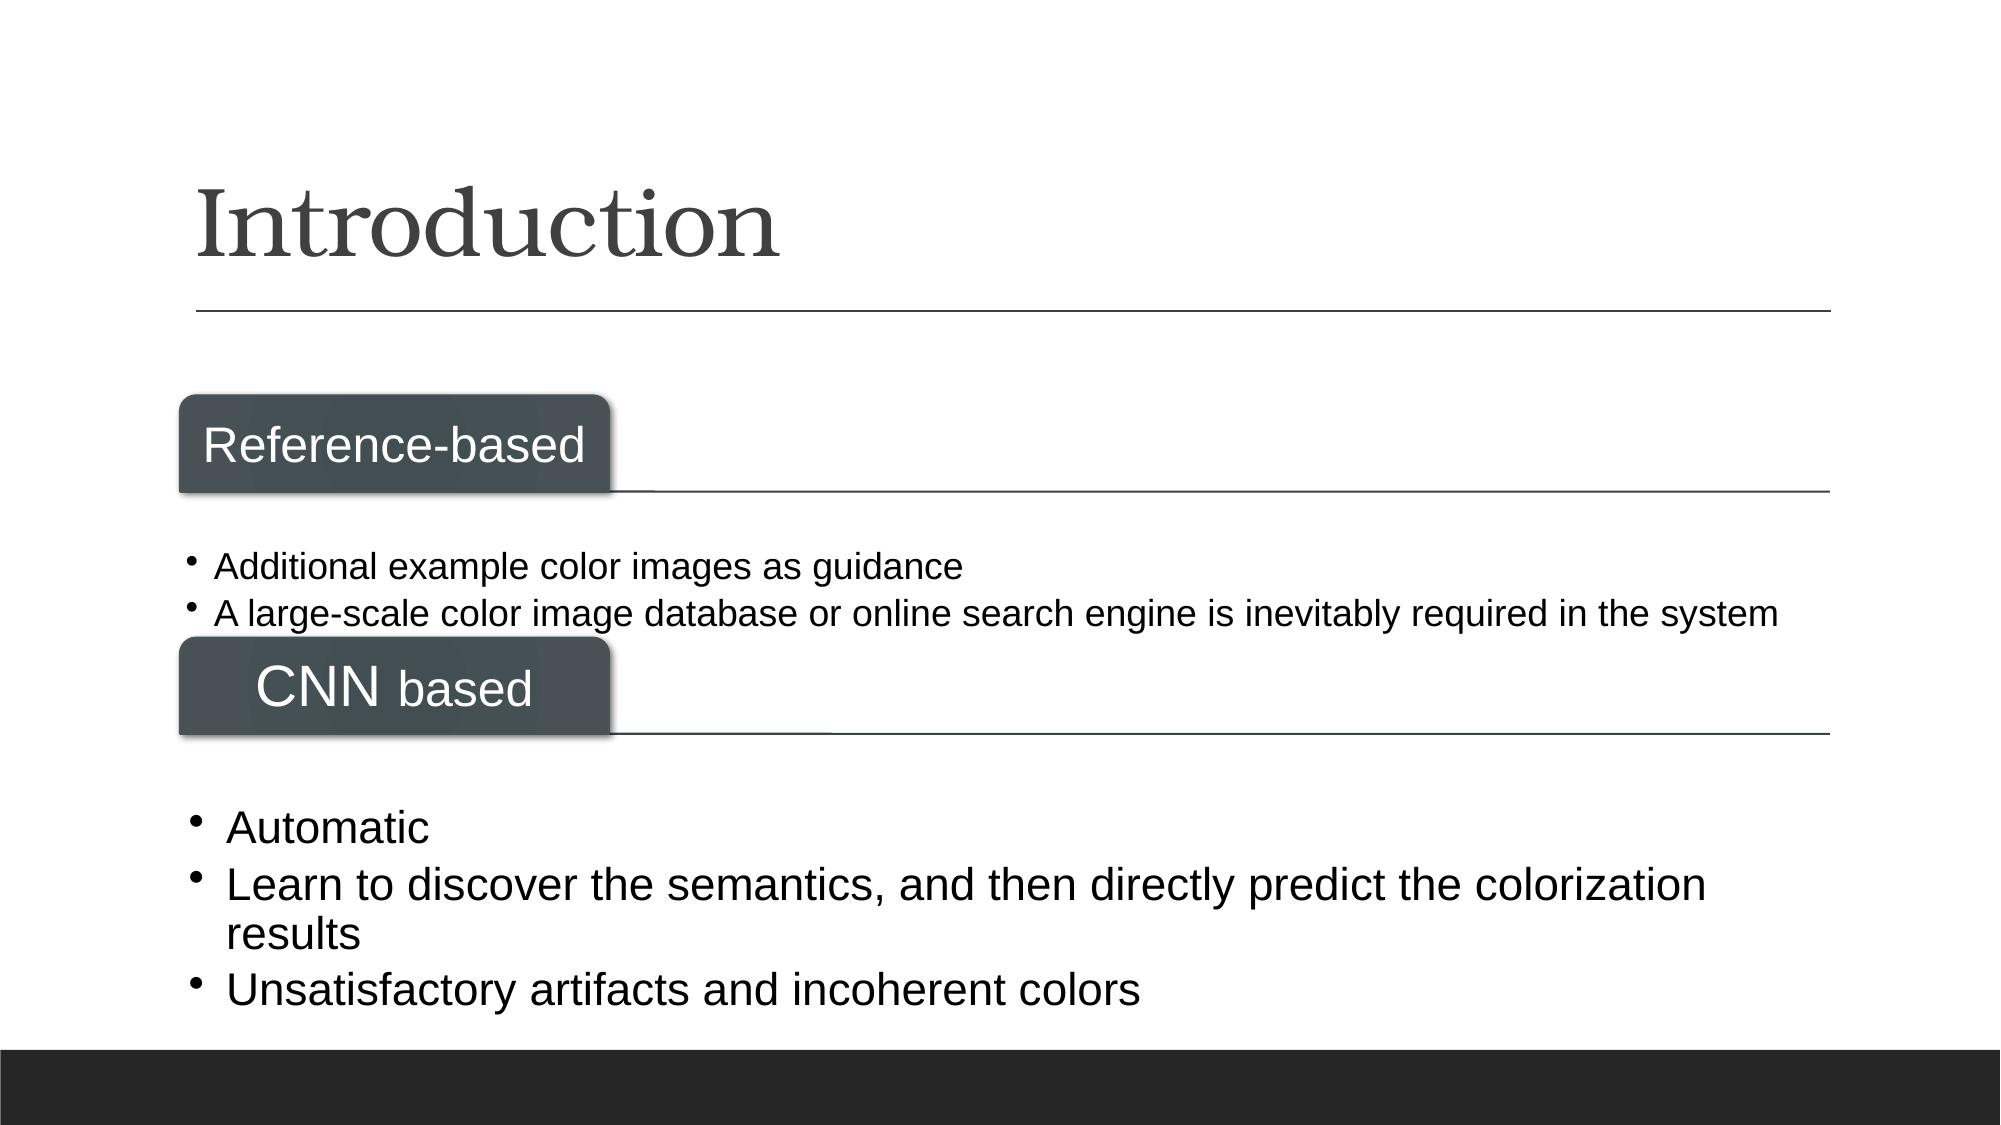

# Introduction

Reference-based

Additional example color images as guidance
A large-scale color image database or online search engine is inevitably required in the system

CNN based

Automatic
Learn to discover the semantics, and then directly predict the colorization results
Unsatisfactory artifacts and incoherent colors